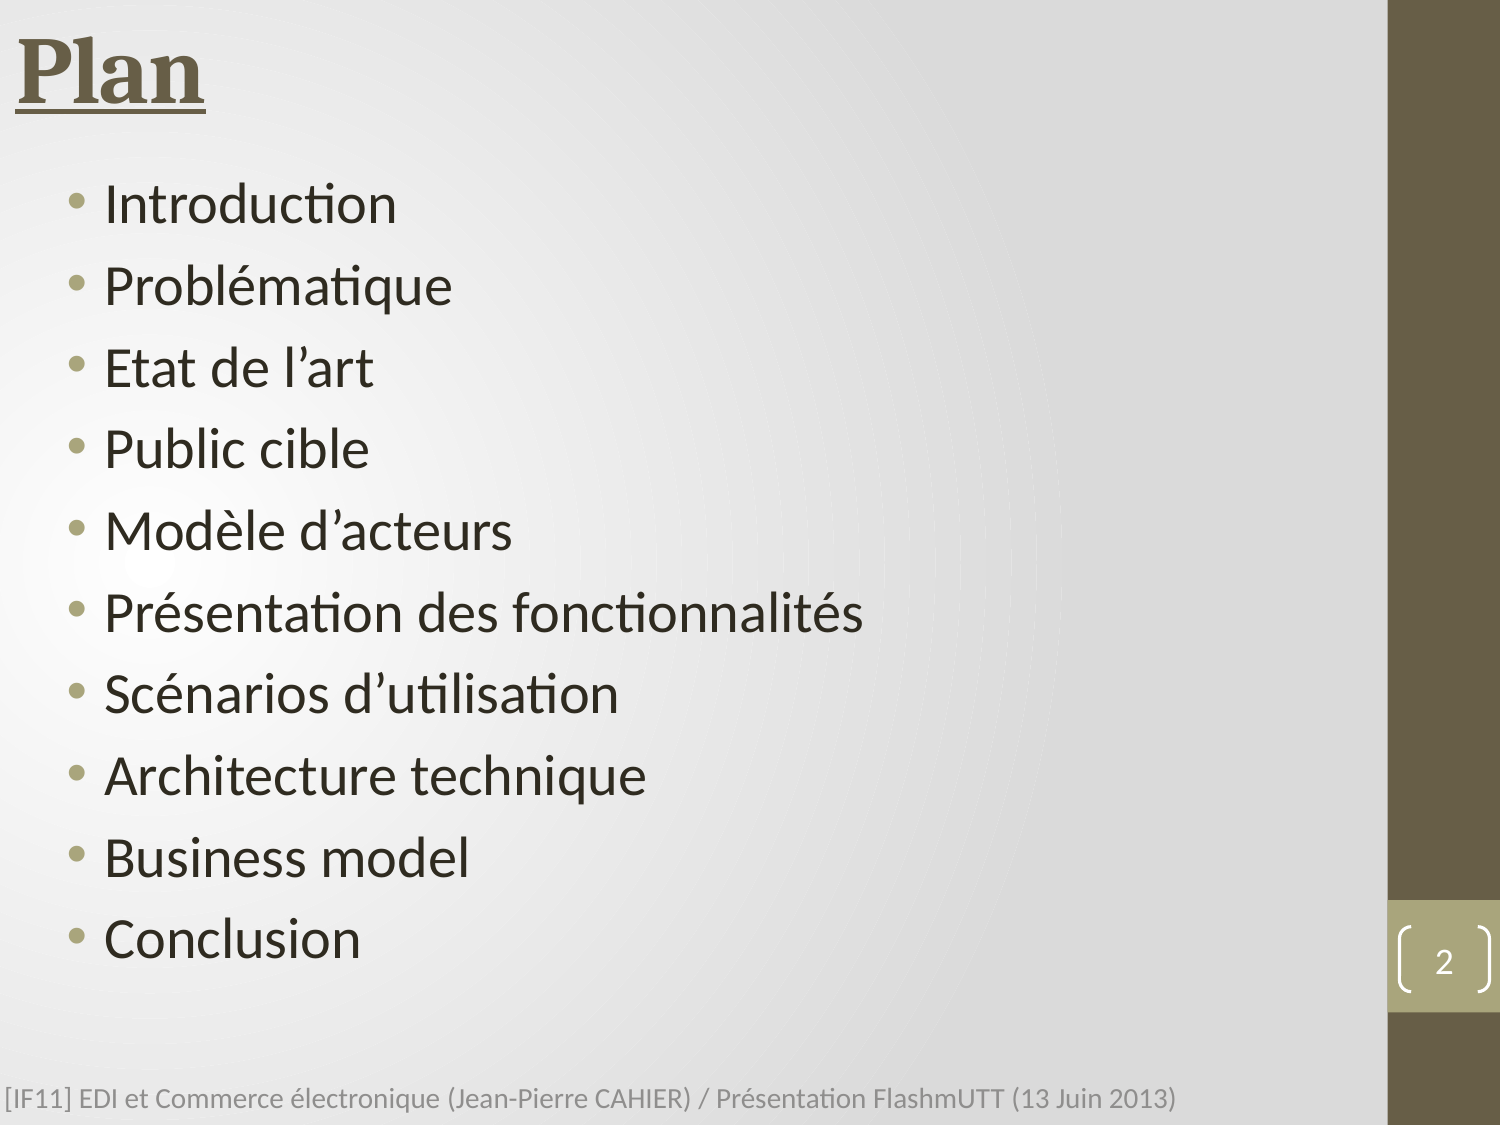

# Plan
Introduction
Problématique
Etat de l’art
Public cible
Modèle d’acteurs
Présentation des fonctionnalités
Scénarios d’utilisation
Architecture technique
Business model
Conclusion
2
[IF11] EDI et Commerce électronique (Jean-Pierre CAHIER) / Présentation FlashmUTT (13 Juin 2013)